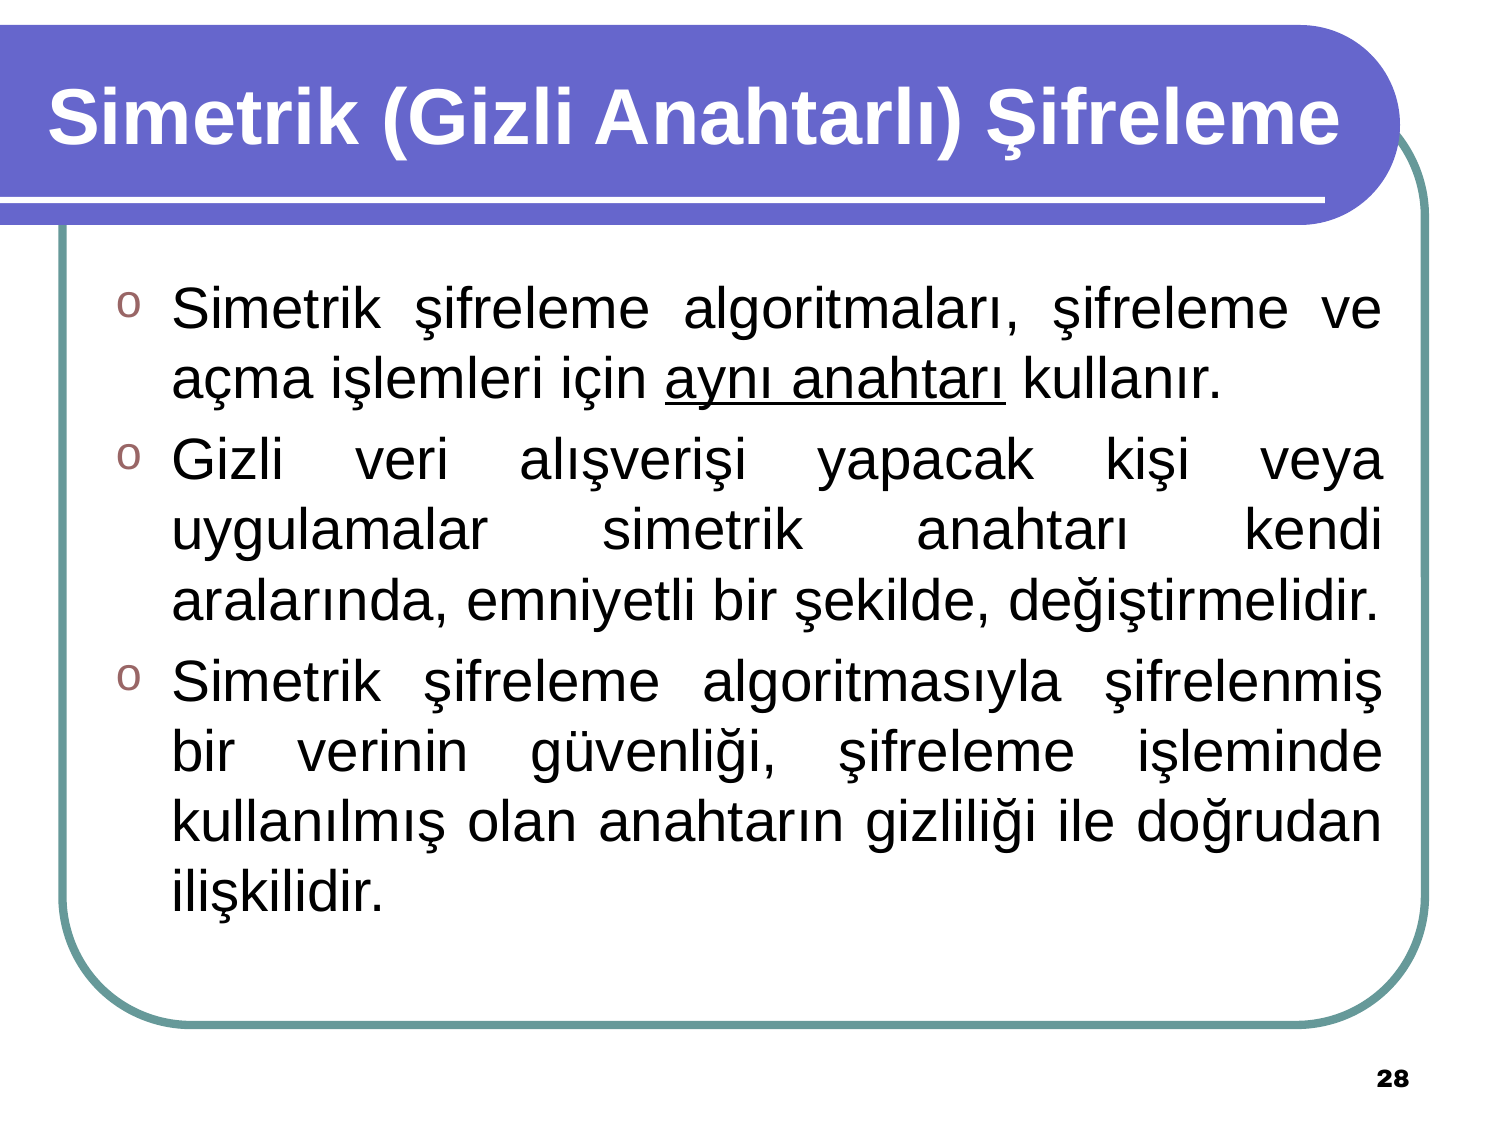

# Simetrik (Gizli Anahtarlı) Şifreleme
Simetrik şifreleme algoritmaları, şifreleme ve açma işlemleri için aynı anahtarı kullanır.
Gizli veri alışverişi yapacak kişi veya uygulamalar simetrik anahtarı kendi aralarında, emniyetli bir şekilde, değiştirmelidir.
Simetrik şifreleme algoritmasıyla şifrelenmiş bir verinin güvenliği, şifreleme işleminde kullanılmış olan anahtarın gizliliği ile doğrudan ilişkilidir.
28